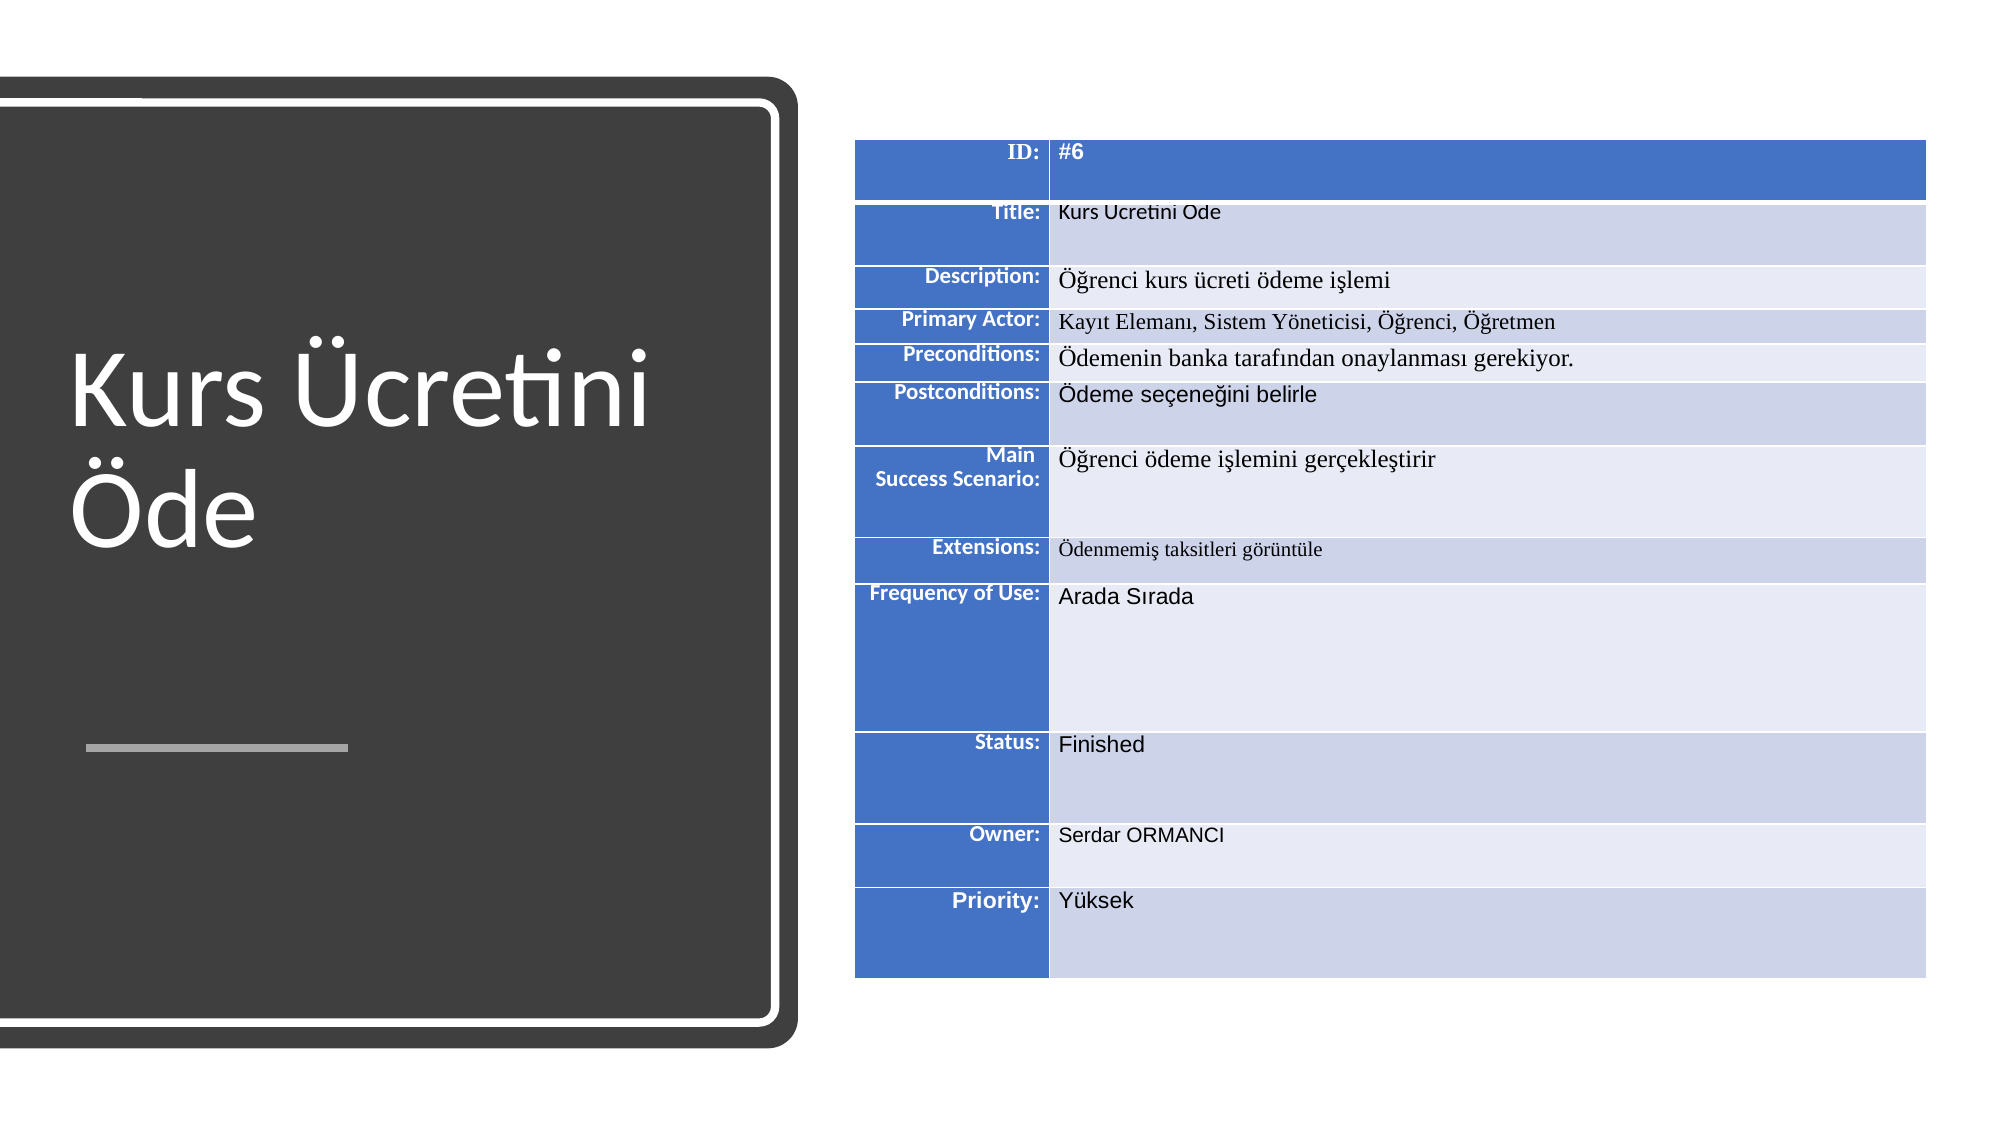

| ID: | #6 |
| --- | --- |
| Title: | Kurs Ücretini Öde |
| Description: | Öğrenci kurs ücreti ödeme işlemi |
| Primary Actor: | Kayıt Elemanı, Sistem Yöneticisi, Öğrenci, Öğretmen |
| Preconditions: | Ödemenin banka tarafından onaylanması gerekiyor. |
| Postconditions: | Ödeme seçeneğini belirle |
| Main Success Scenario: | Öğrenci ödeme işlemini gerçekleştirir |
| Extensions: | Ödenmemiş taksitleri görüntüle |
| Frequency of Use: | Arada Sırada |
| Status: | Finished |
| Owner: | Serdar ORMANCI |
| Priority: | Yüksek |

# Kurs Ücretini Öde